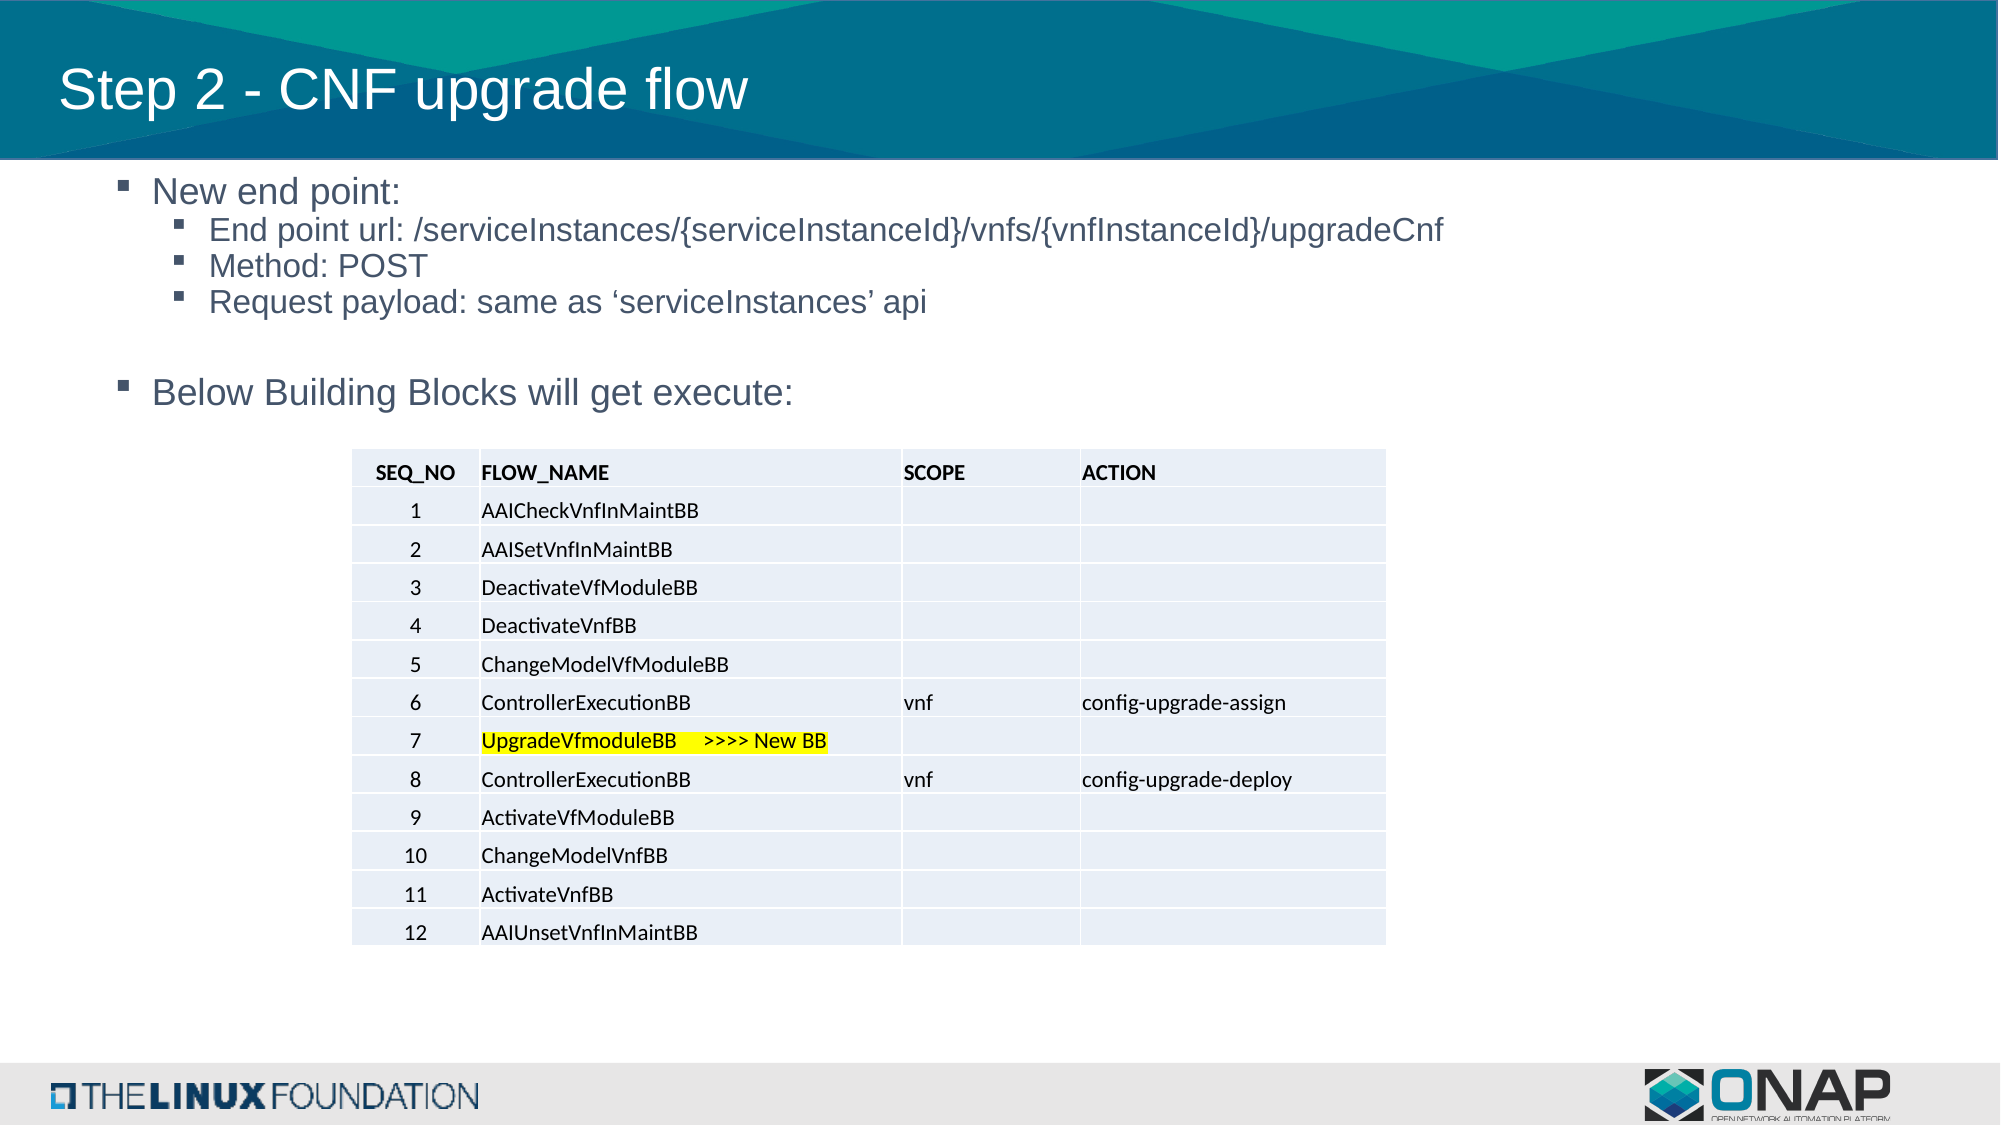

# Step 2 - CNF upgrade flow
New end point:
End point url: /serviceInstances/{serviceInstanceId}/vnfs/{vnfInstanceId}/upgradeCnf
Method: POST
Request payload: same as ‘serviceInstances’ api

Below Building Blocks will get execute:

| SEQ\_NO | FLOW\_NAME | SCOPE | ACTION |
| --- | --- | --- | --- |
| 1 | AAICheckVnfInMaintBB |  |  |
| 2 | AAISetVnfInMaintBB |  |  |
| 3 | DeactivateVfModuleBB |  |  |
| 4 | DeactivateVnfBB |  |  |
| 5 | ChangeModelVfModuleBB |  |  |
| 6 | ControllerExecutionBB | vnf | config-upgrade-assign |
| 7 | UpgradeVfmoduleBB >>>> New BB |  |  |
| 8 | ControllerExecutionBB | vnf | config-upgrade-deploy |
| 9 | ActivateVfModuleBB |  |  |
| 10 | ChangeModelVnfBB |  |  |
| 11 | ActivateVnfBB |  |  |
| 12 | AAIUnsetVnfInMaintBB |  |  |